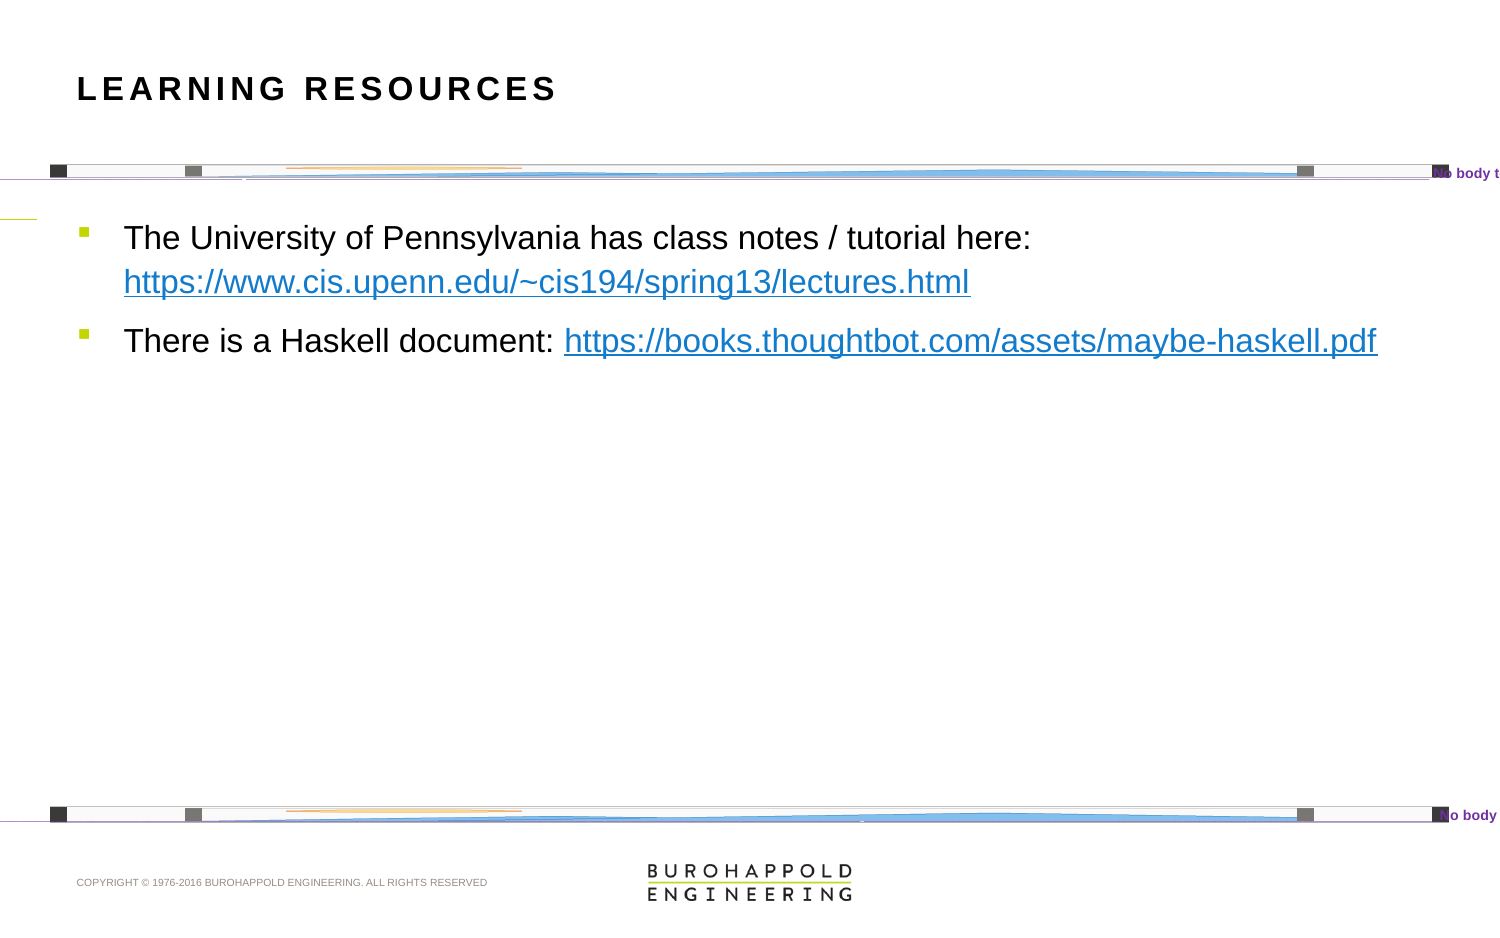

# Learning resources

The University of Pennsylvania has class notes / tutorial here: https://www.cis.upenn.edu/~cis194/spring13/lectures.html
There is a Haskell document: https://books.thoughtbot.com/assets/maybe-haskell.pdf